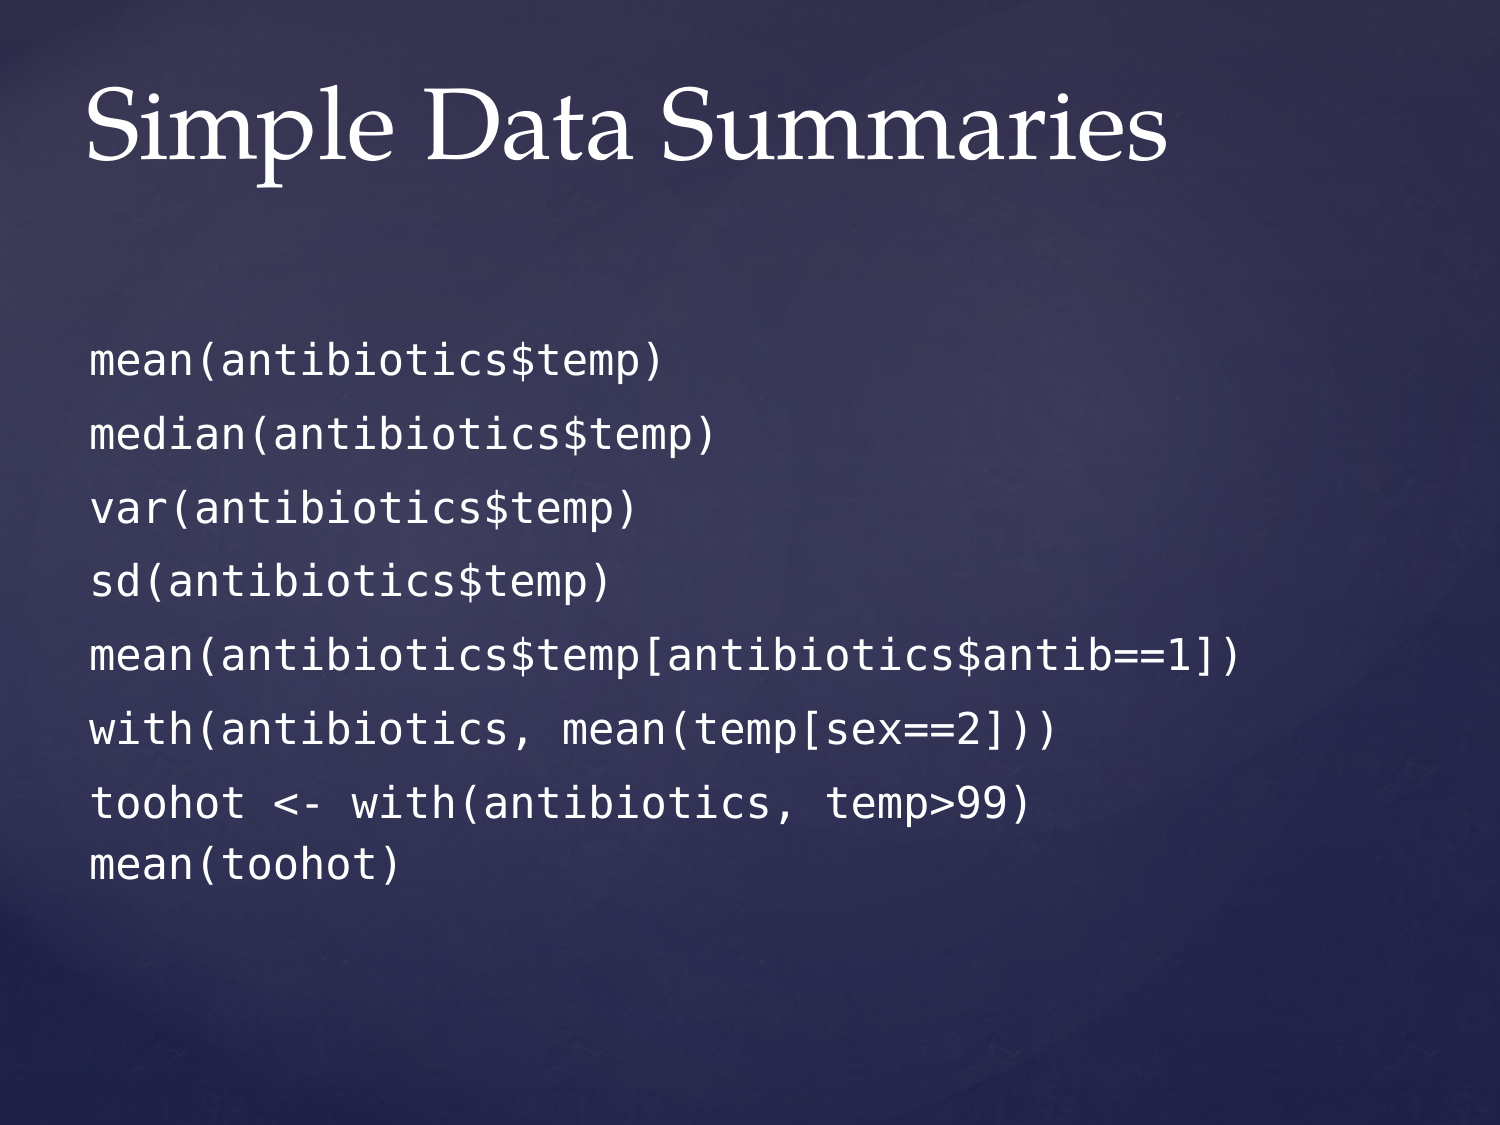

# Simple Data Summaries
mean(antibiotics$temp)
median(antibiotics$temp)
var(antibiotics$temp)
sd(antibiotics$temp)
mean(antibiotics$temp[antibiotics$antib==1])
with(antibiotics, mean(temp[sex==2]))
toohot <- with(antibiotics, temp>99)
mean(toohot)